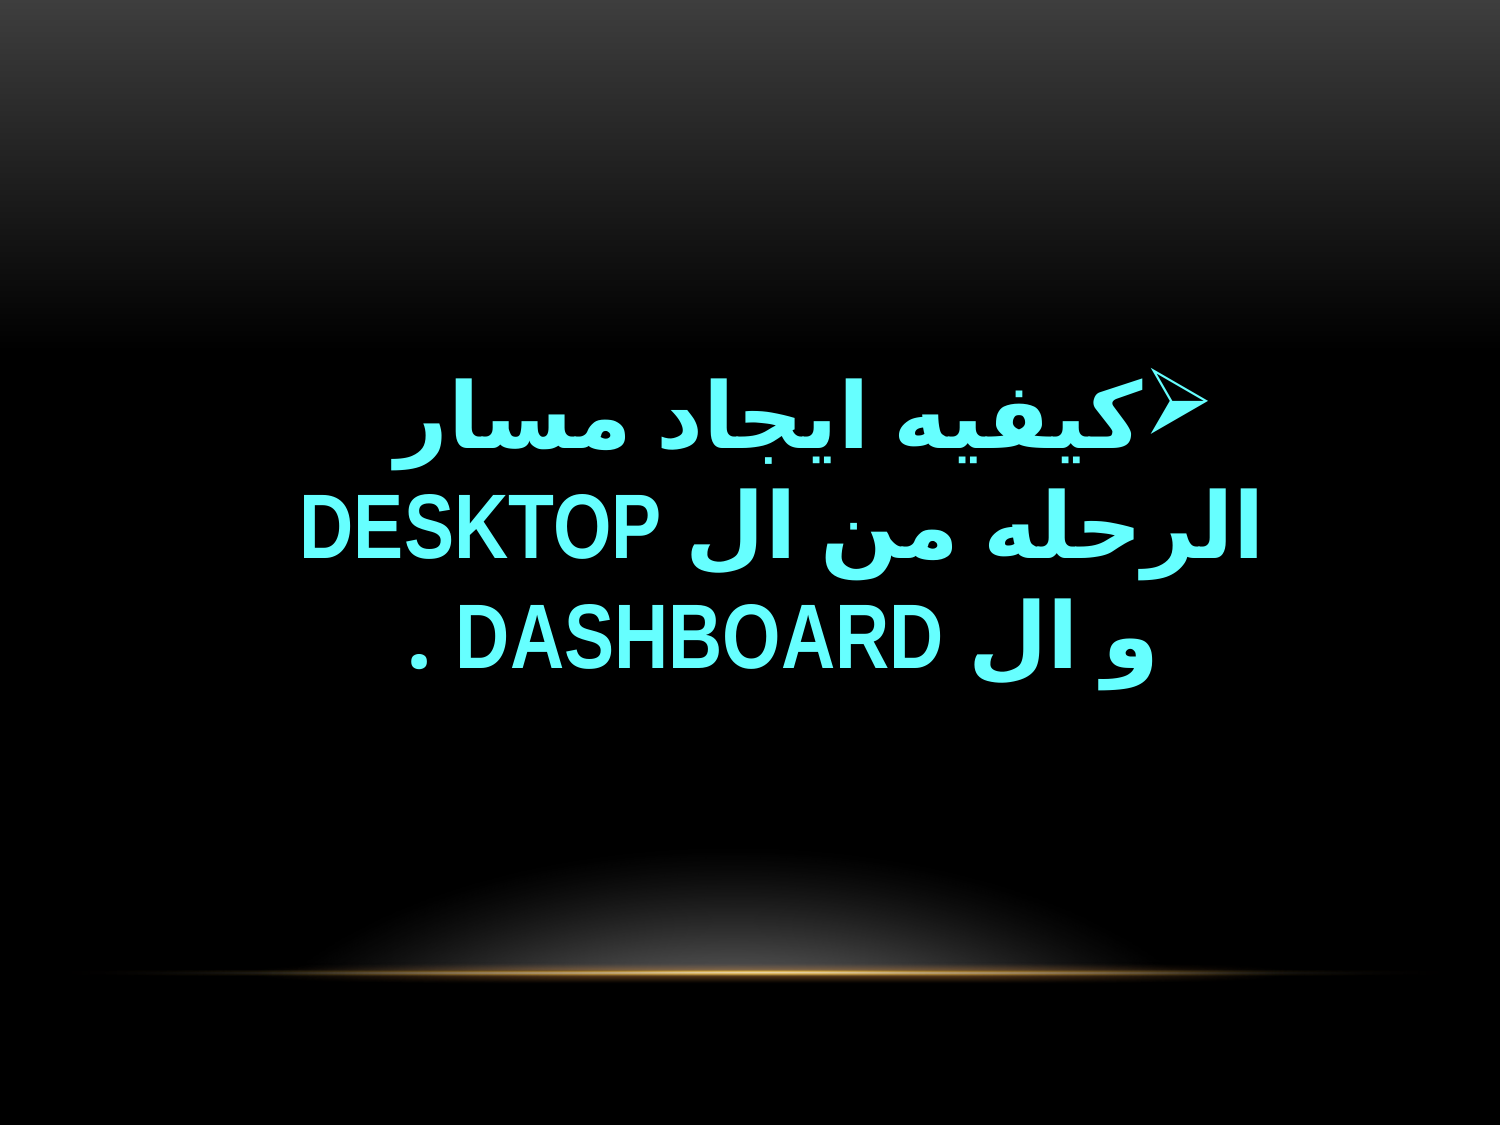

كيفيه ايجاد مسار الرحله من ال Desktop و ال Dashboard .